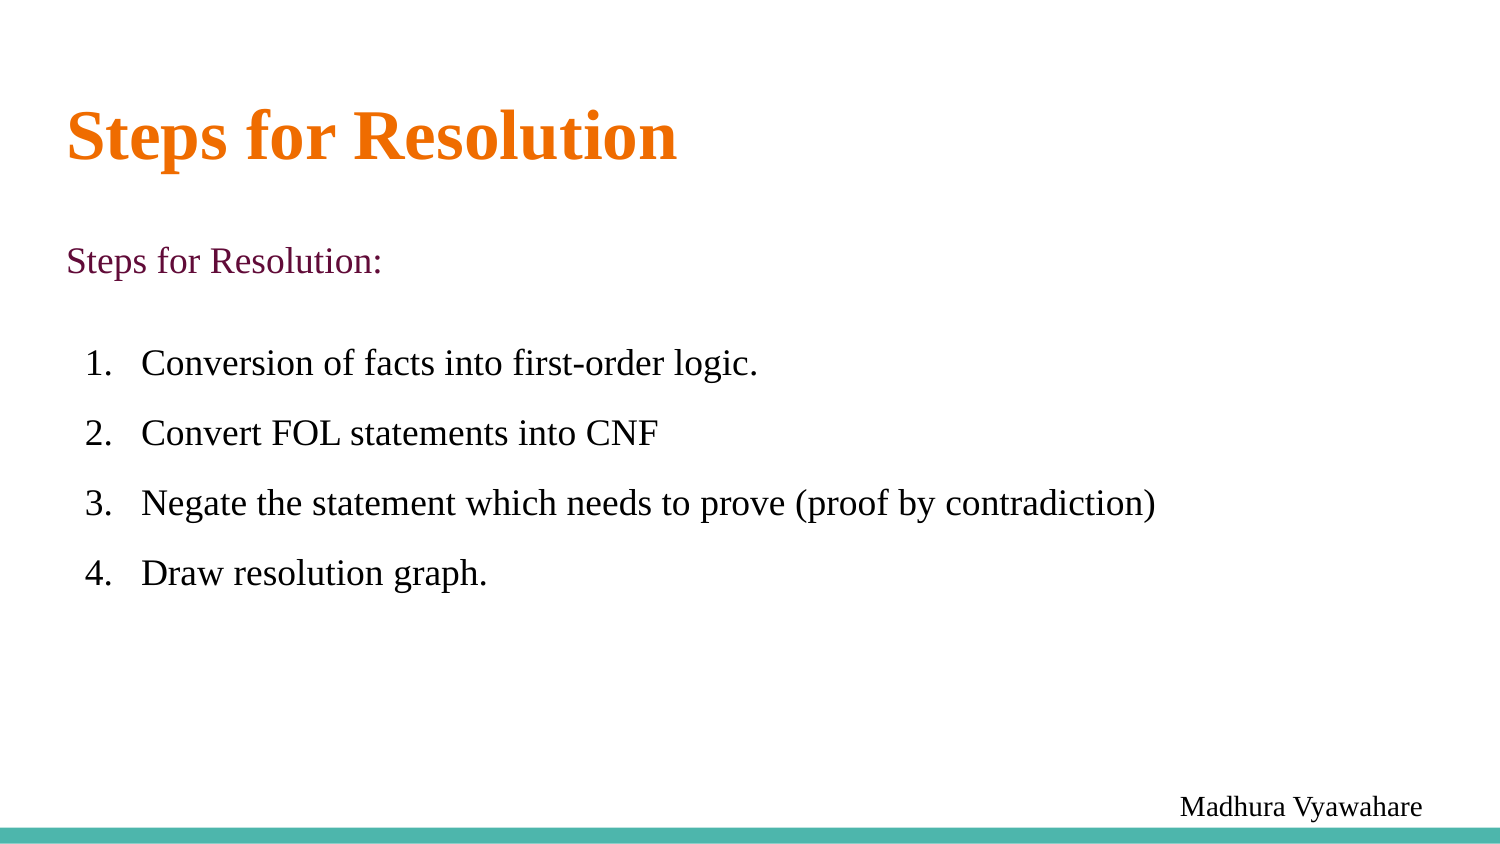

# Steps for Resolution
Steps for Resolution:
Conversion of facts into first-order logic.
Convert FOL statements into CNF
Negate the statement which needs to prove (proof by contradiction)
Draw resolution graph.